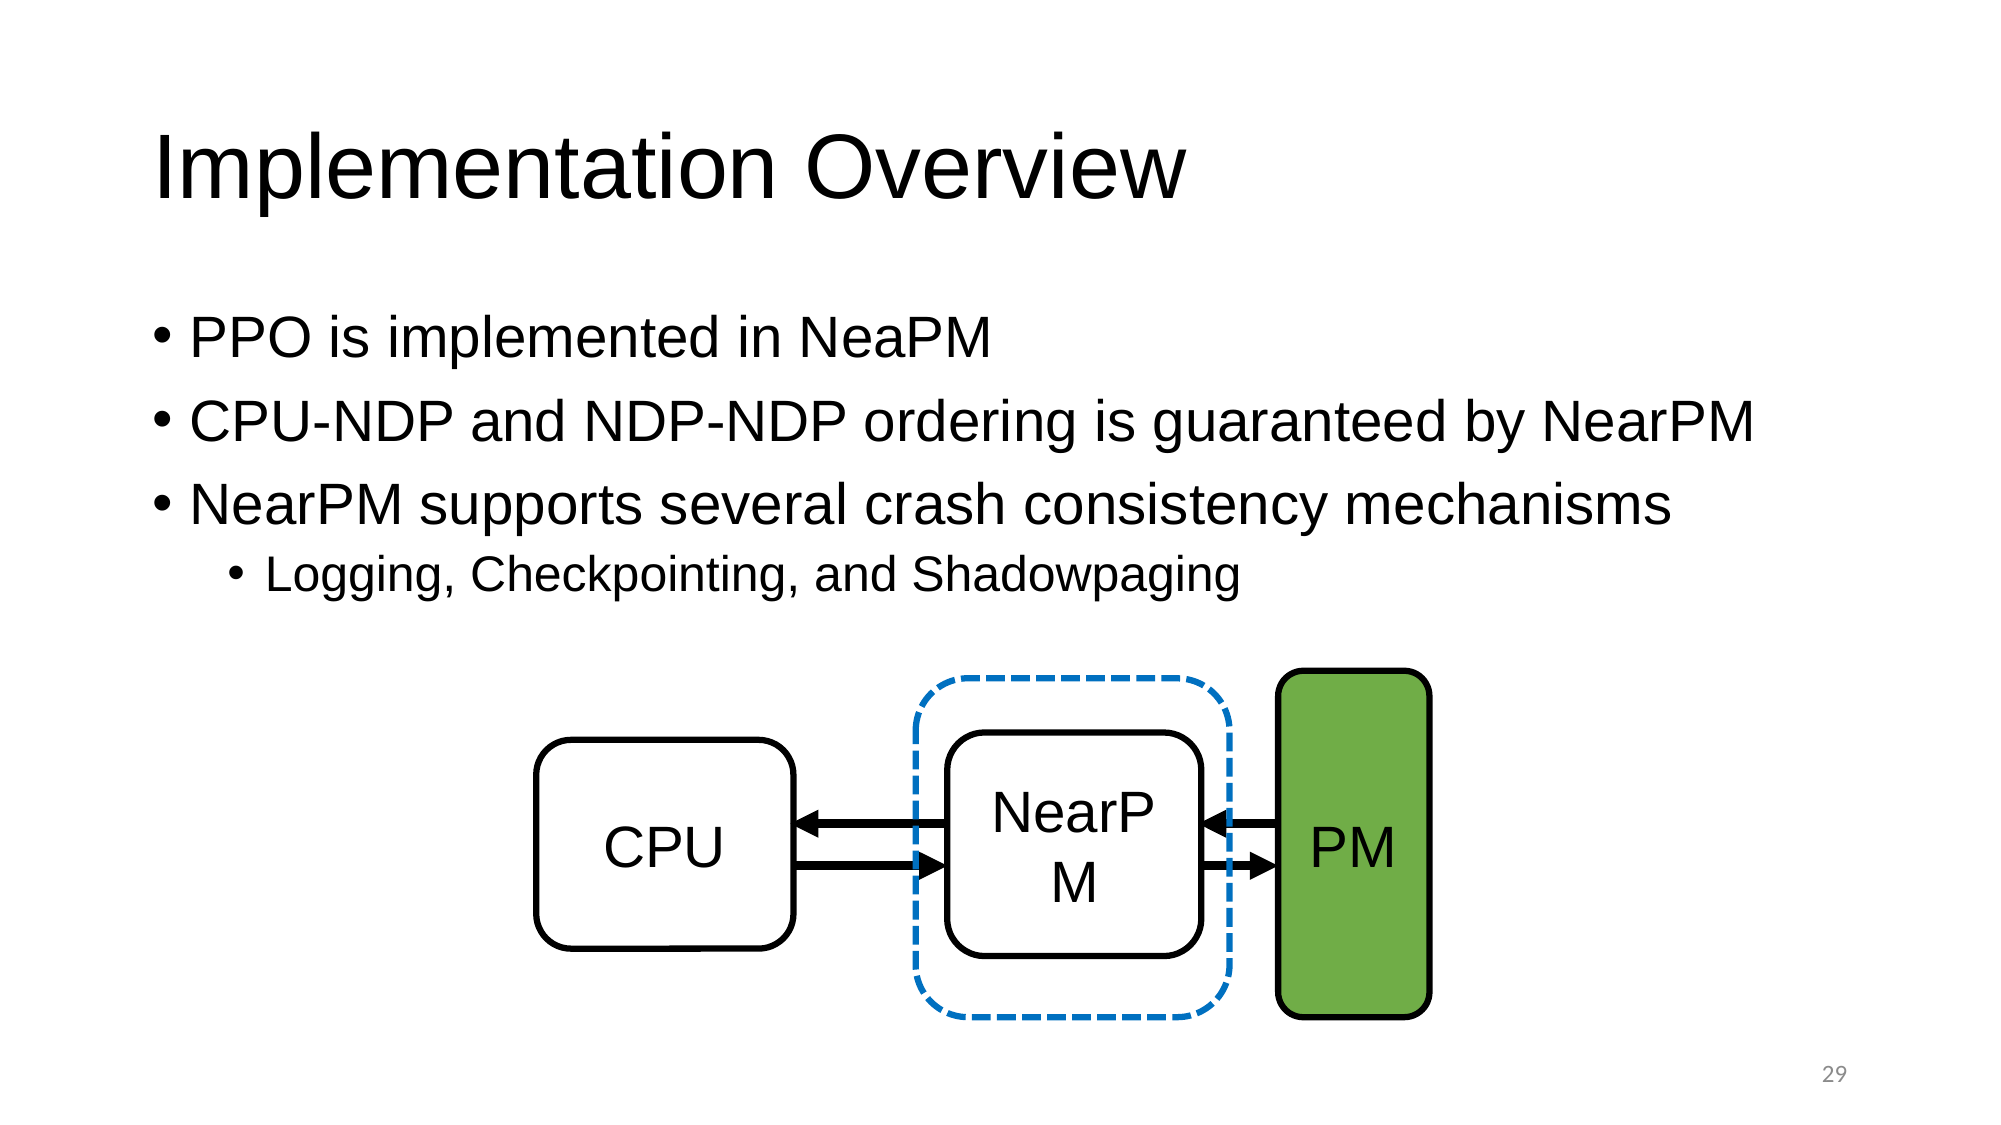

# Implementation Overview
PPO is implemented in NeaPM
CPU-NDP and NDP-NDP ordering is guaranteed by NearPM
NearPM supports several crash consistency mechanisms
Logging, Checkpointing, and Shadowpaging

NearPM
CPU
PM
29